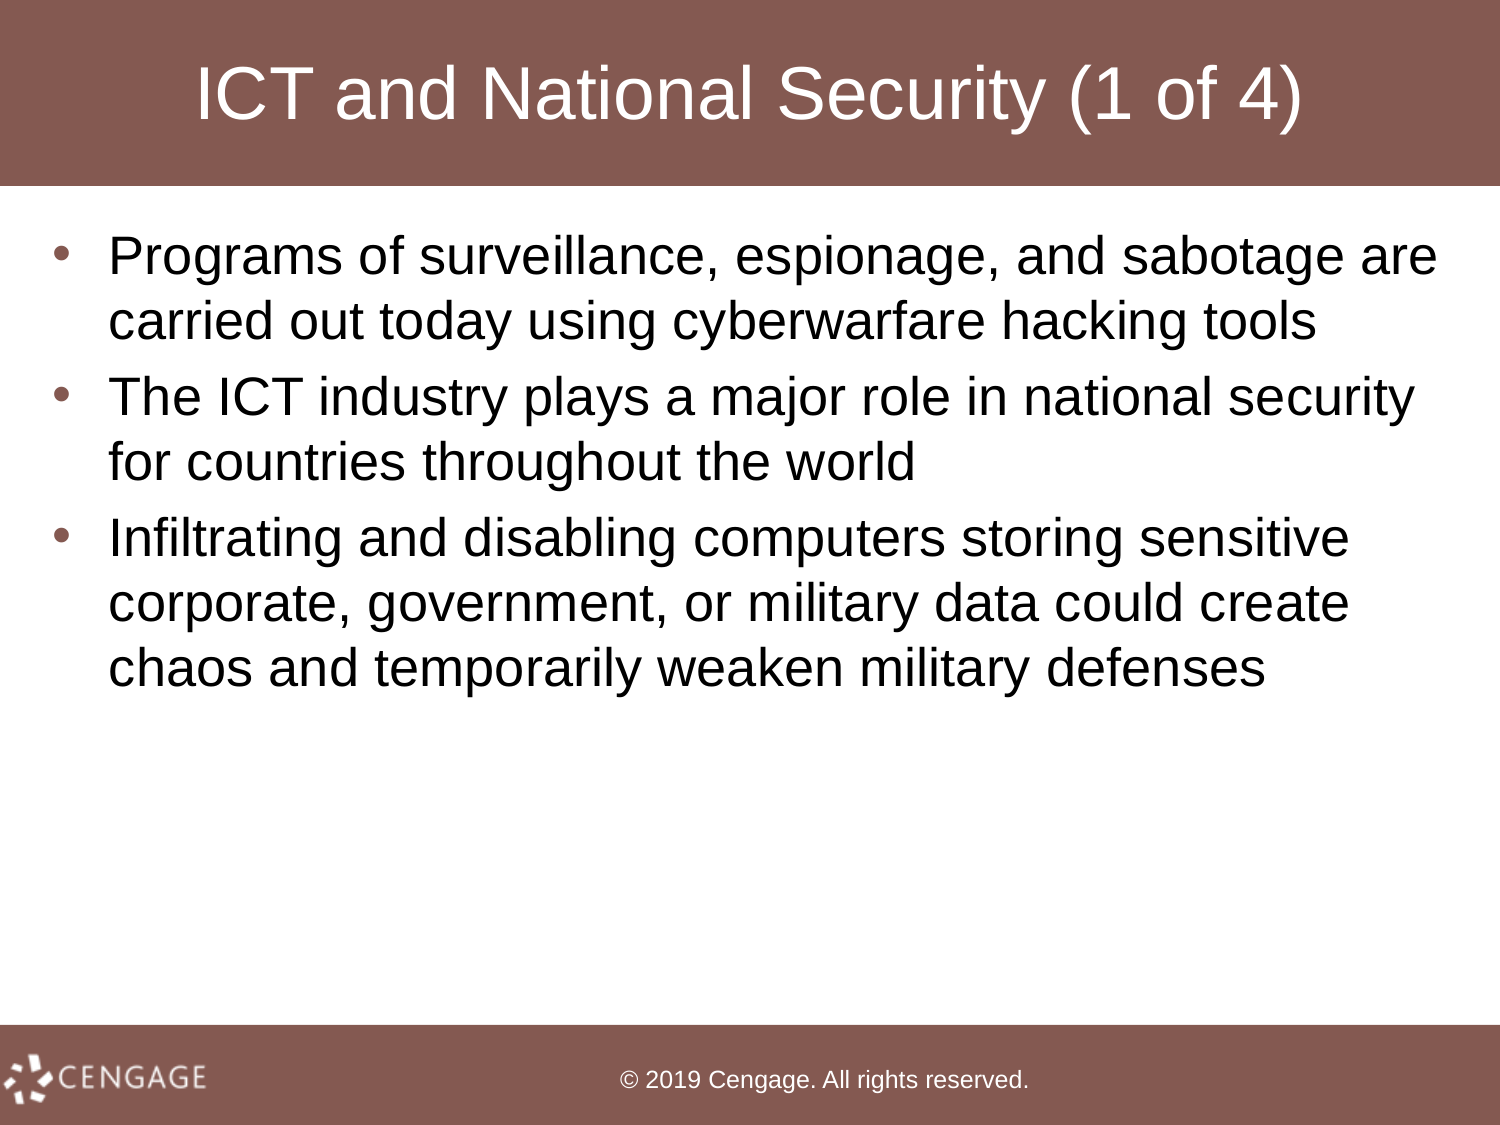

# ICT and National Security (1 of 4)
Programs of surveillance, espionage, and sabotage are carried out today using cyberwarfare hacking tools
The ICT industry plays a major role in national security for countries throughout the world
Infiltrating and disabling computers storing sensitive corporate, government, or military data could create chaos and temporarily weaken military defenses